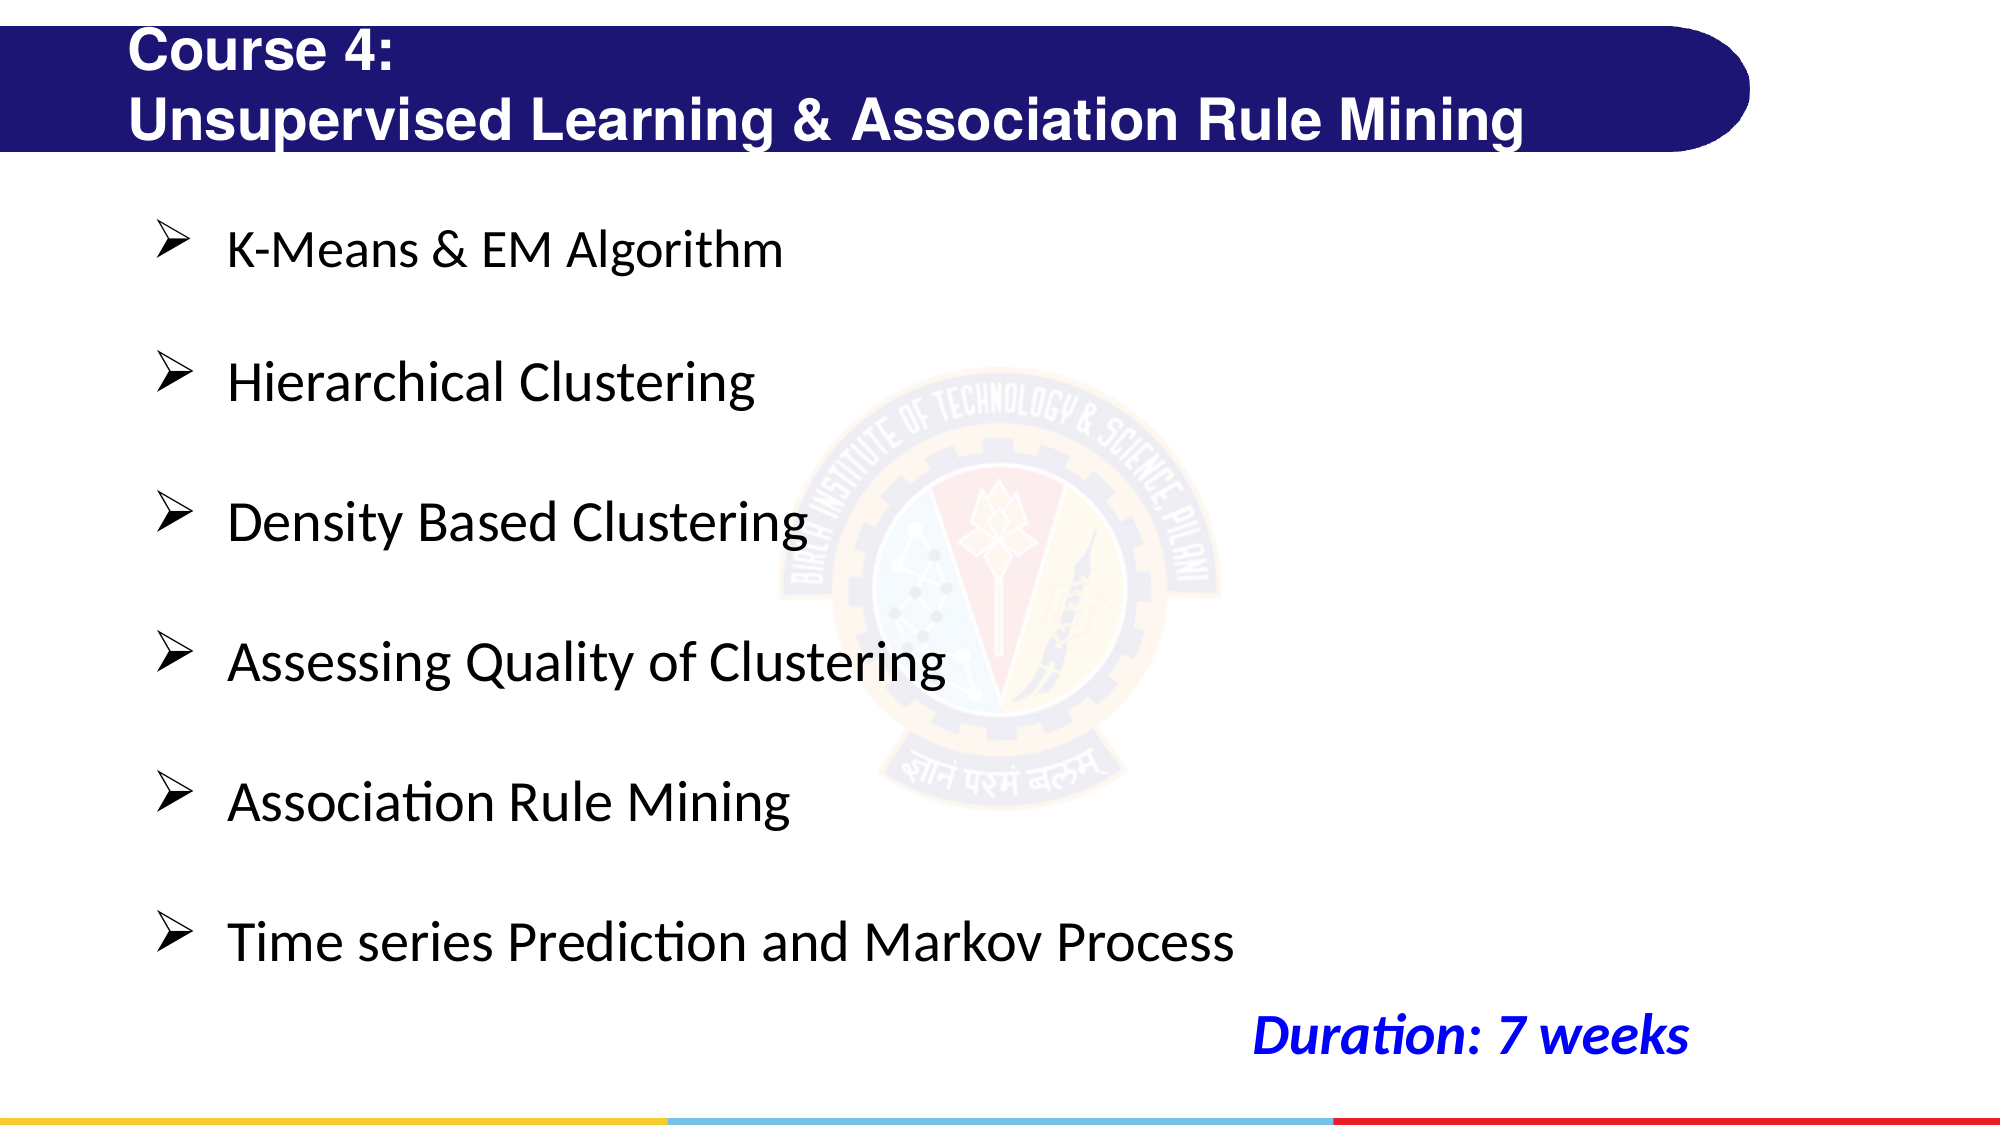

Course 4:
Unsupervised Learning & Association Rule Mining

K-Means & EM Algorithm

Hierarchical Clustering

Density Based Clustering

Assessing Quality of Clustering

Association Rule Mining

Time series Prediction and Markov Process
Duration: 7 weeks